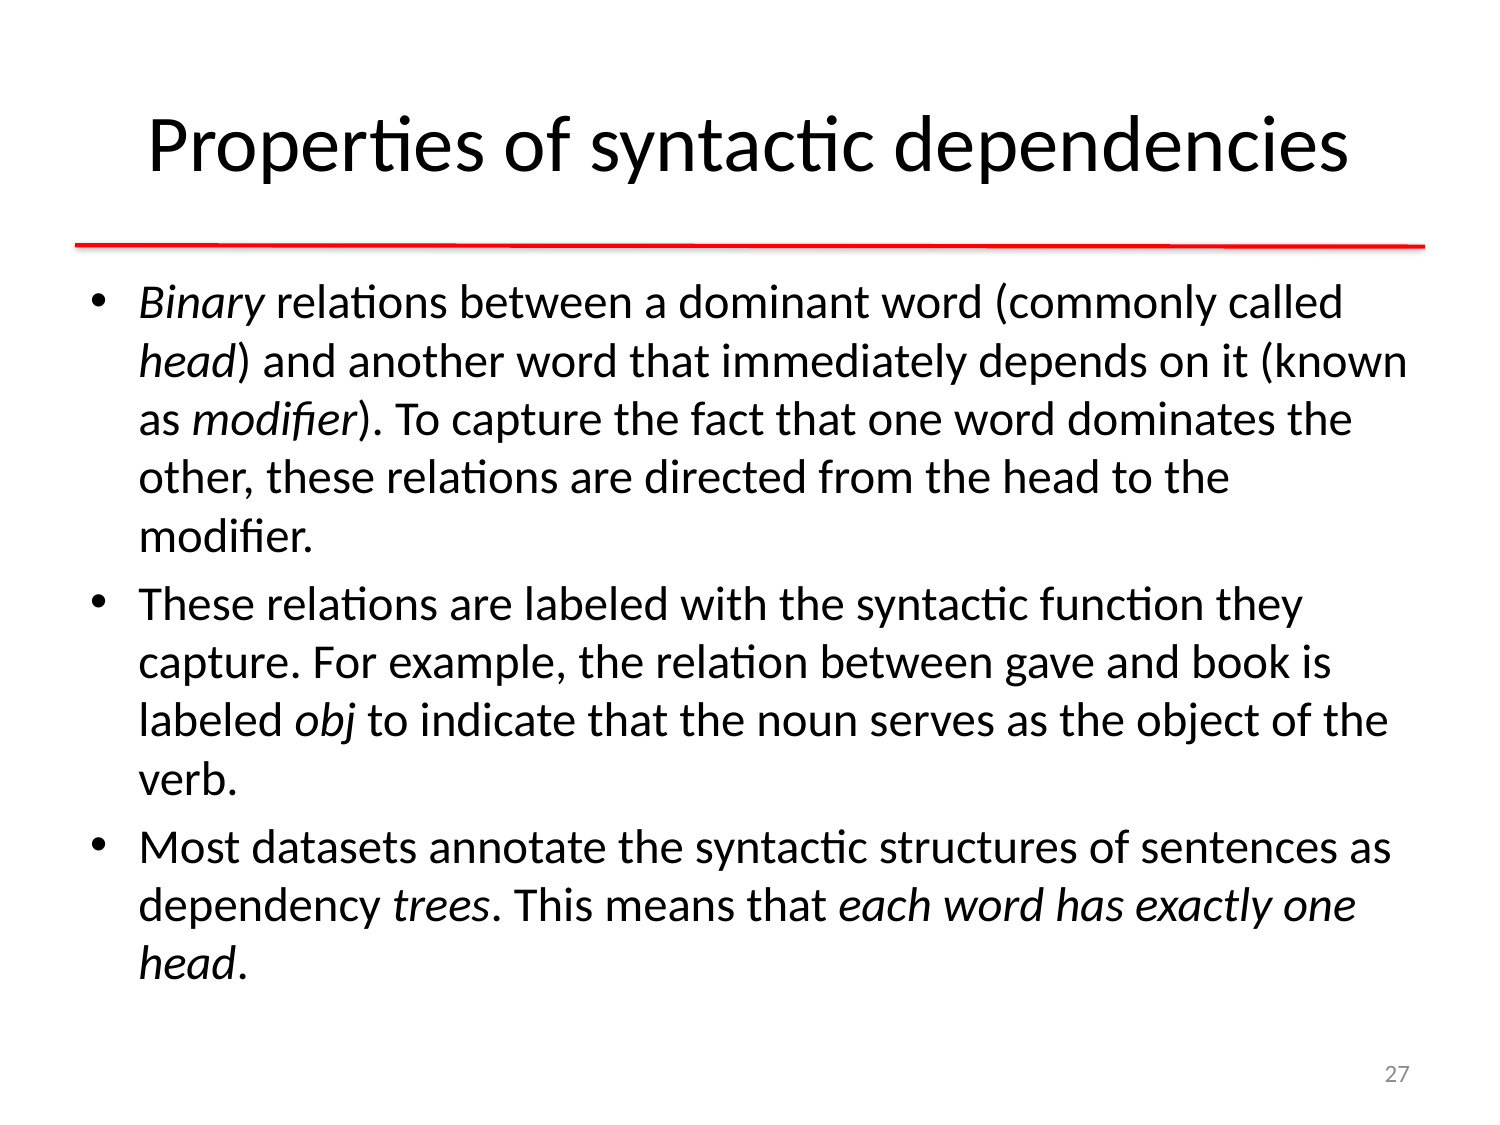

# Properties of syntactic dependencies
Binary relations between a dominant word (commonly called head) and another word that immediately depends on it (known as modifier). To capture the fact that one word dominates the other, these relations are directed from the head to the modifier.
These relations are labeled with the syntactic function they capture. For example, the relation between gave and book is labeled obj to indicate that the noun serves as the object of the verb.
Most datasets annotate the syntactic structures of sentences as dependency trees. This means that each word has exactly one head.
27